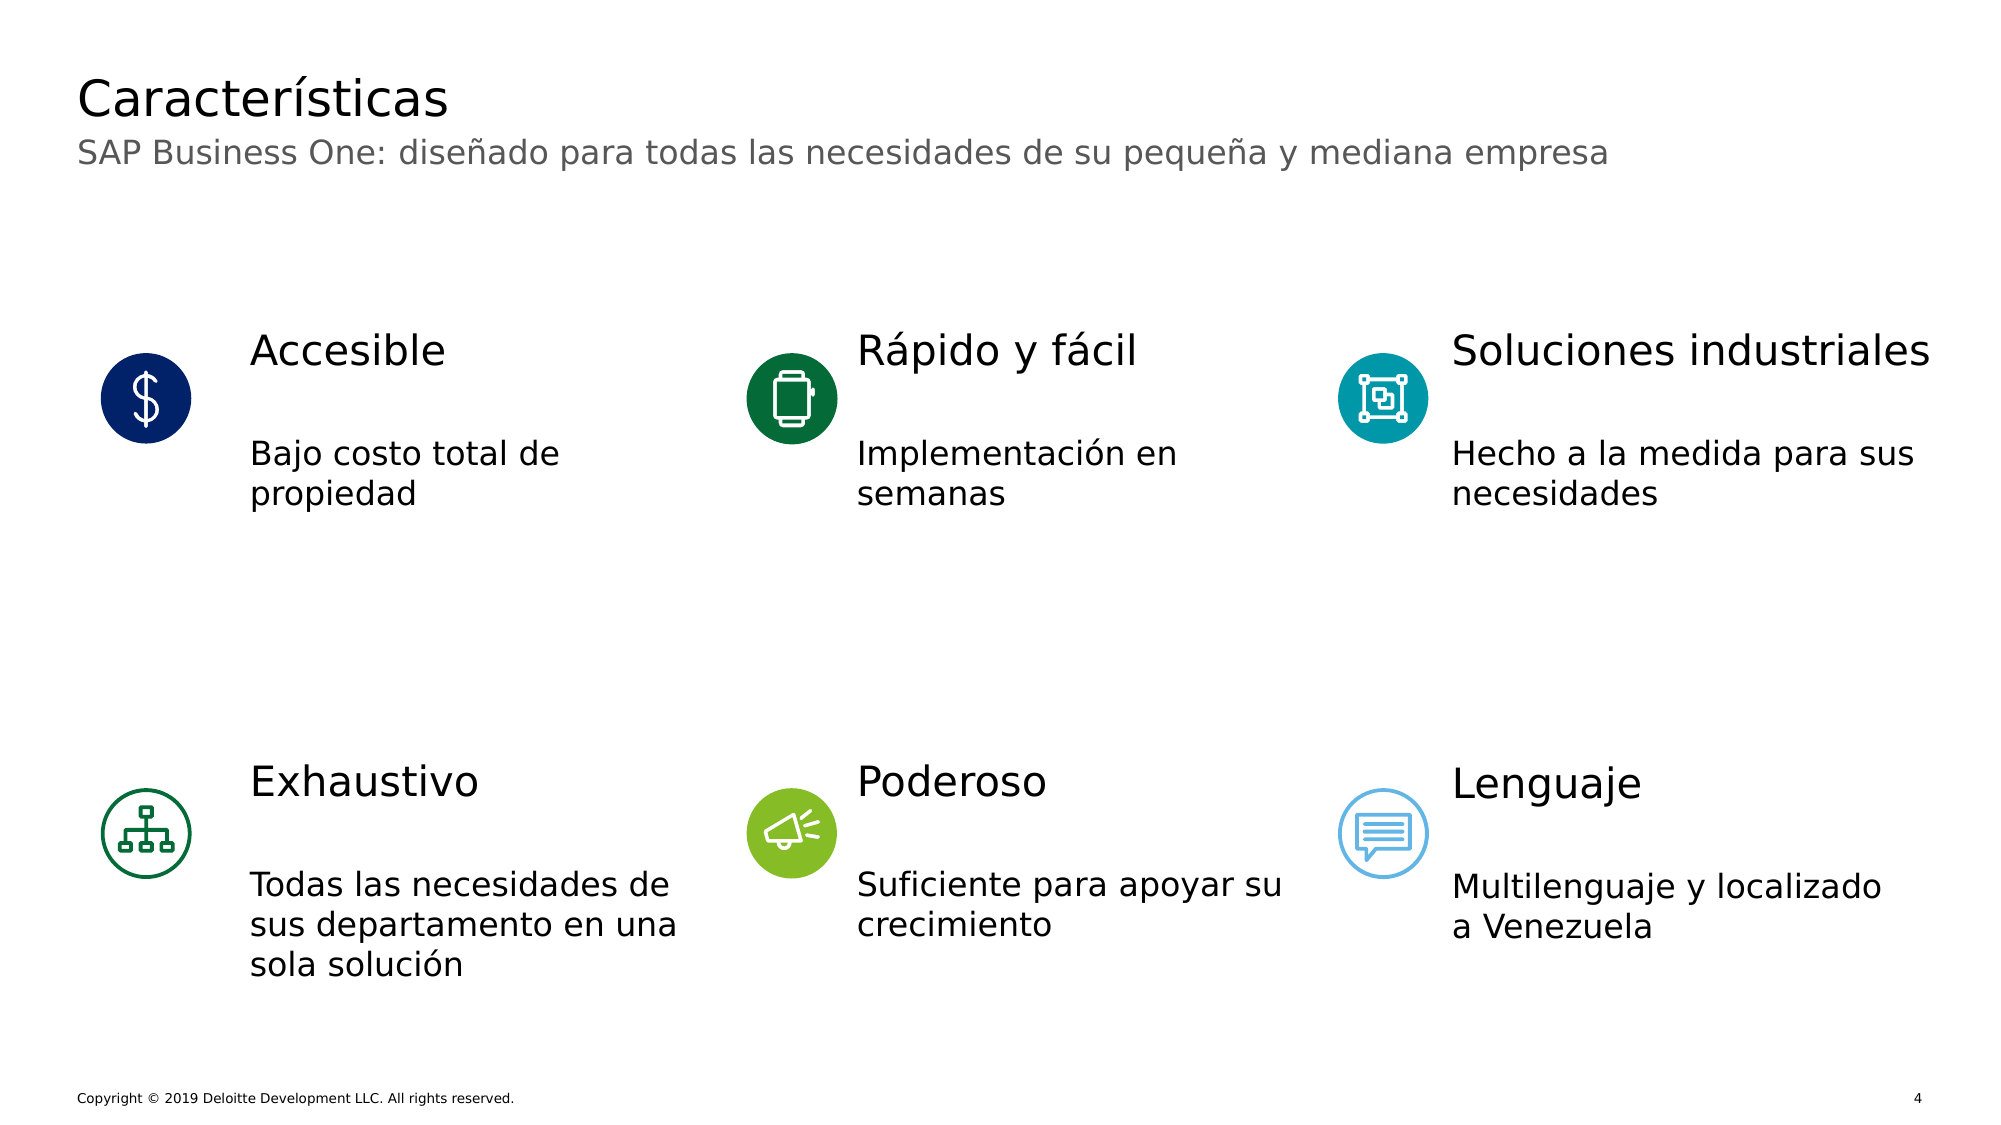

# Características
SAP Business One: diseñado para todas las necesidades de su pequeña y mediana empresa
Accesible

Bajo costo total de propiedad
Rápido y fácil

Implementación en semanas
Soluciones industriales

Hecho a la medida para sus necesidades

Exhaustivo

Todas las necesidades de sus departamento en una sola solución
Poderoso

Suficiente para apoyar su crecimiento
Lenguaje

Multilenguaje y localizado a Venezuela